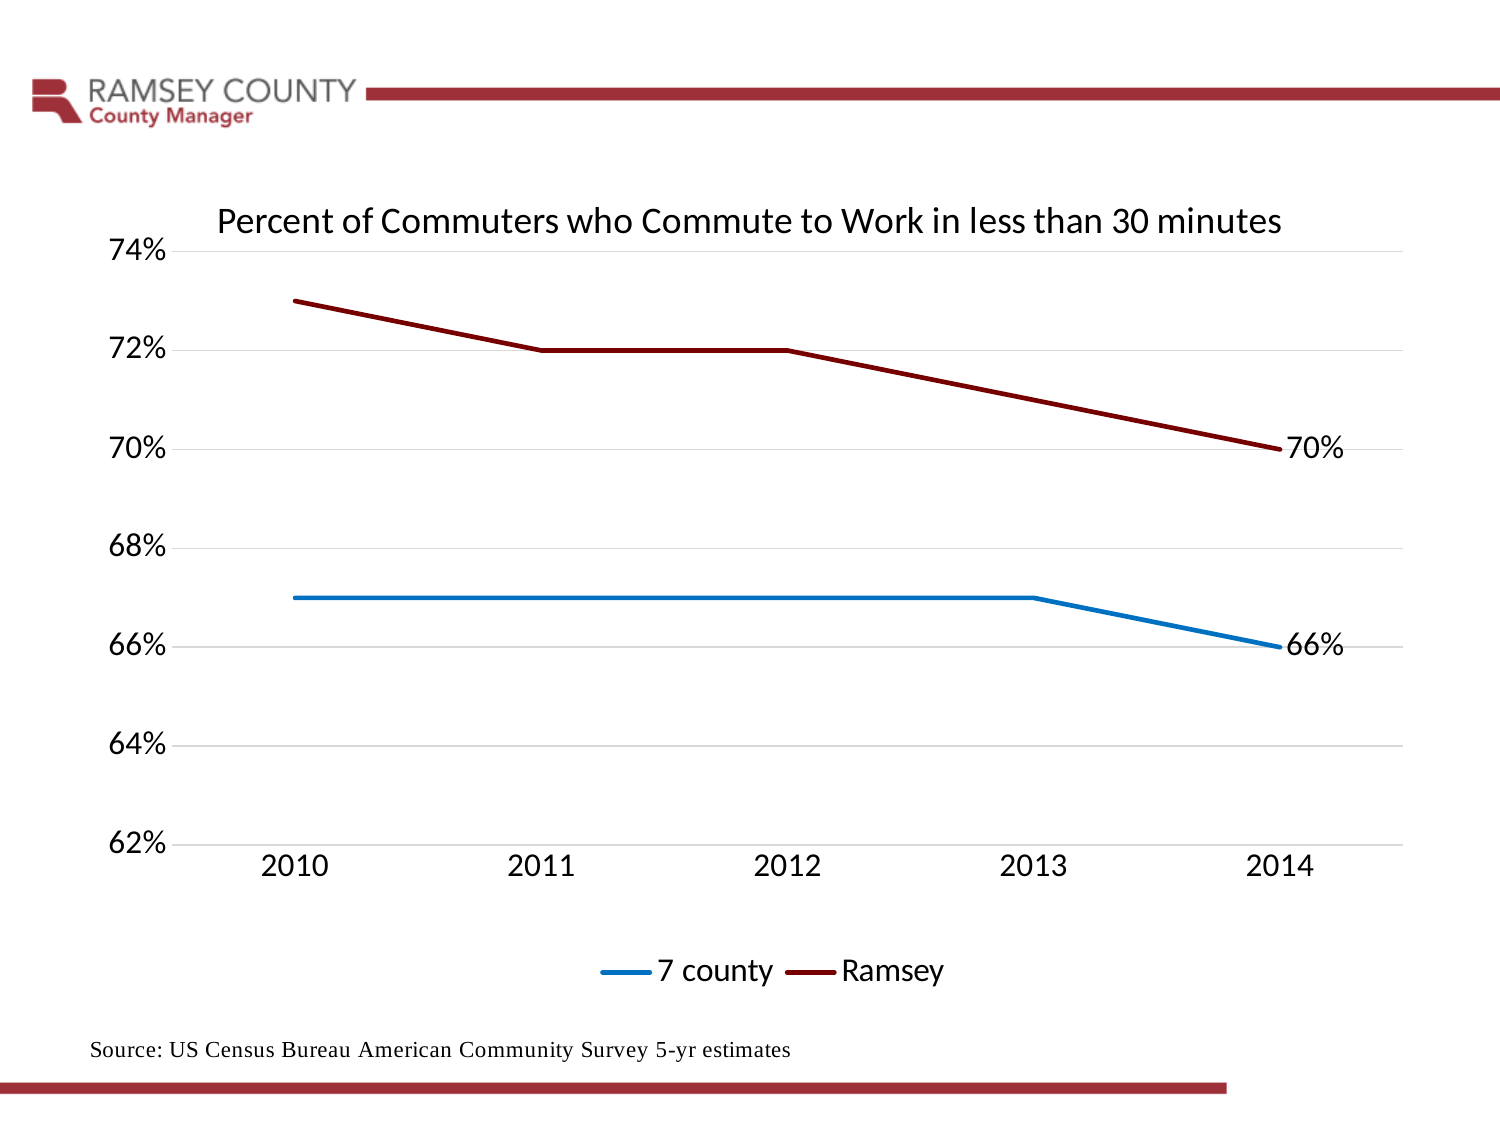

### Chart: Percent of Commuters who Commute to Work in less than 30 minutes

| Category | 7 county | Ramsey |
|---|---|---|
| 2010 | 0.67 | 0.73 |
| 2011 | 0.67 | 0.72 |
| 2012 | 0.67 | 0.72 |
| 2013 | 0.67 | 0.71 |
| 2014 | 0.66 | 0.7 |